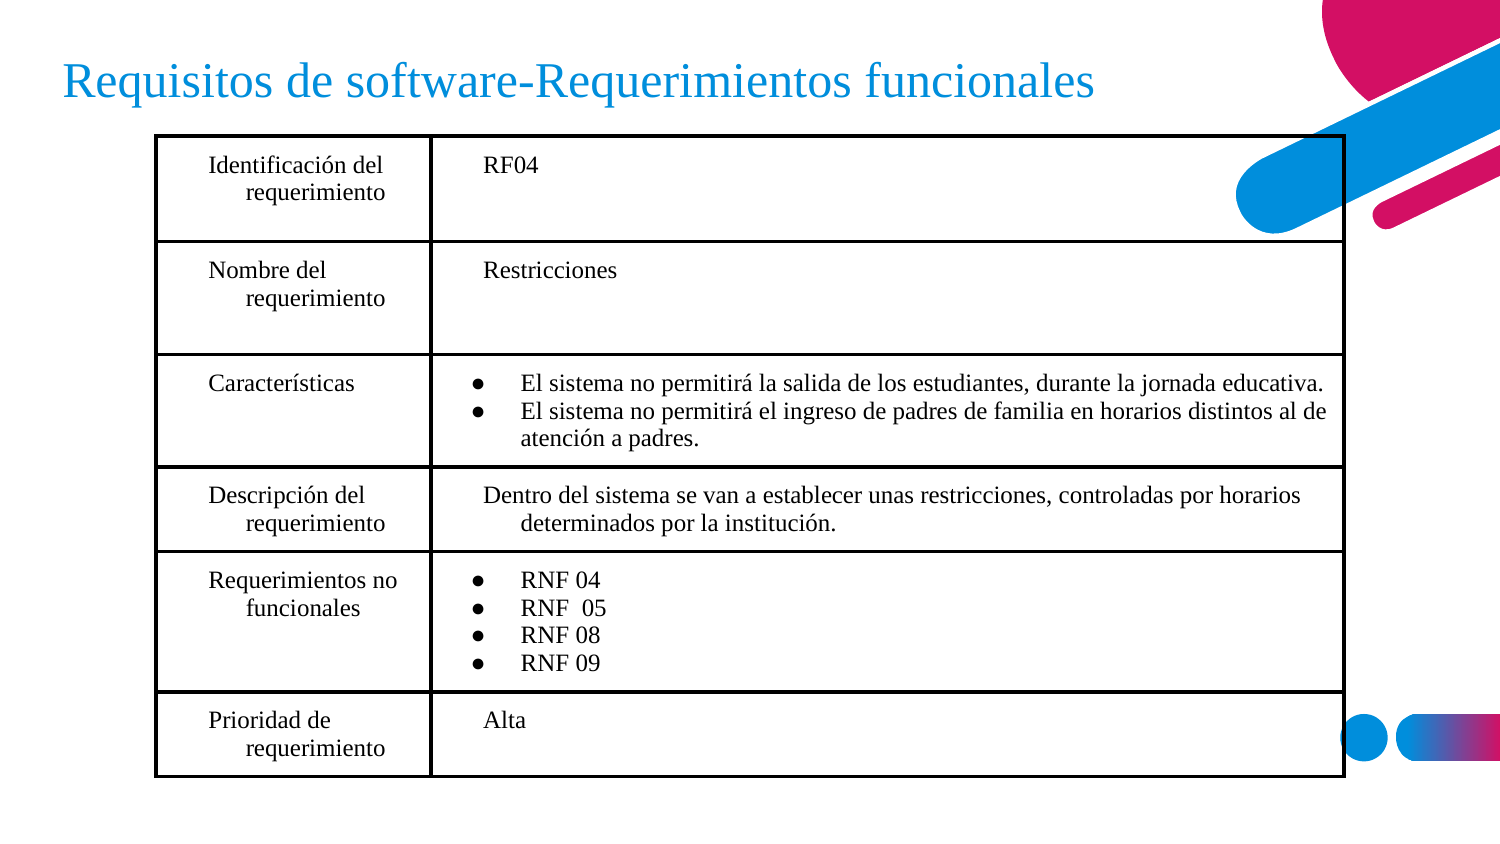

Requisitos de software-Requerimientos funcionales
| Identificación del requerimiento | RF04 |
| --- | --- |
| Nombre del requerimiento | Restricciones |
| Características | El sistema no permitirá la salida de los estudiantes, durante la jornada educativa. El sistema no permitirá el ingreso de padres de familia en horarios distintos al de atención a padres. |
| Descripción del requerimiento | Dentro del sistema se van a establecer unas restricciones, controladas por horarios determinados por la institución. |
| Requerimientos no funcionales | RNF 04 RNF 05 RNF 08 RNF 09 |
| Prioridad de requerimiento | Alta |